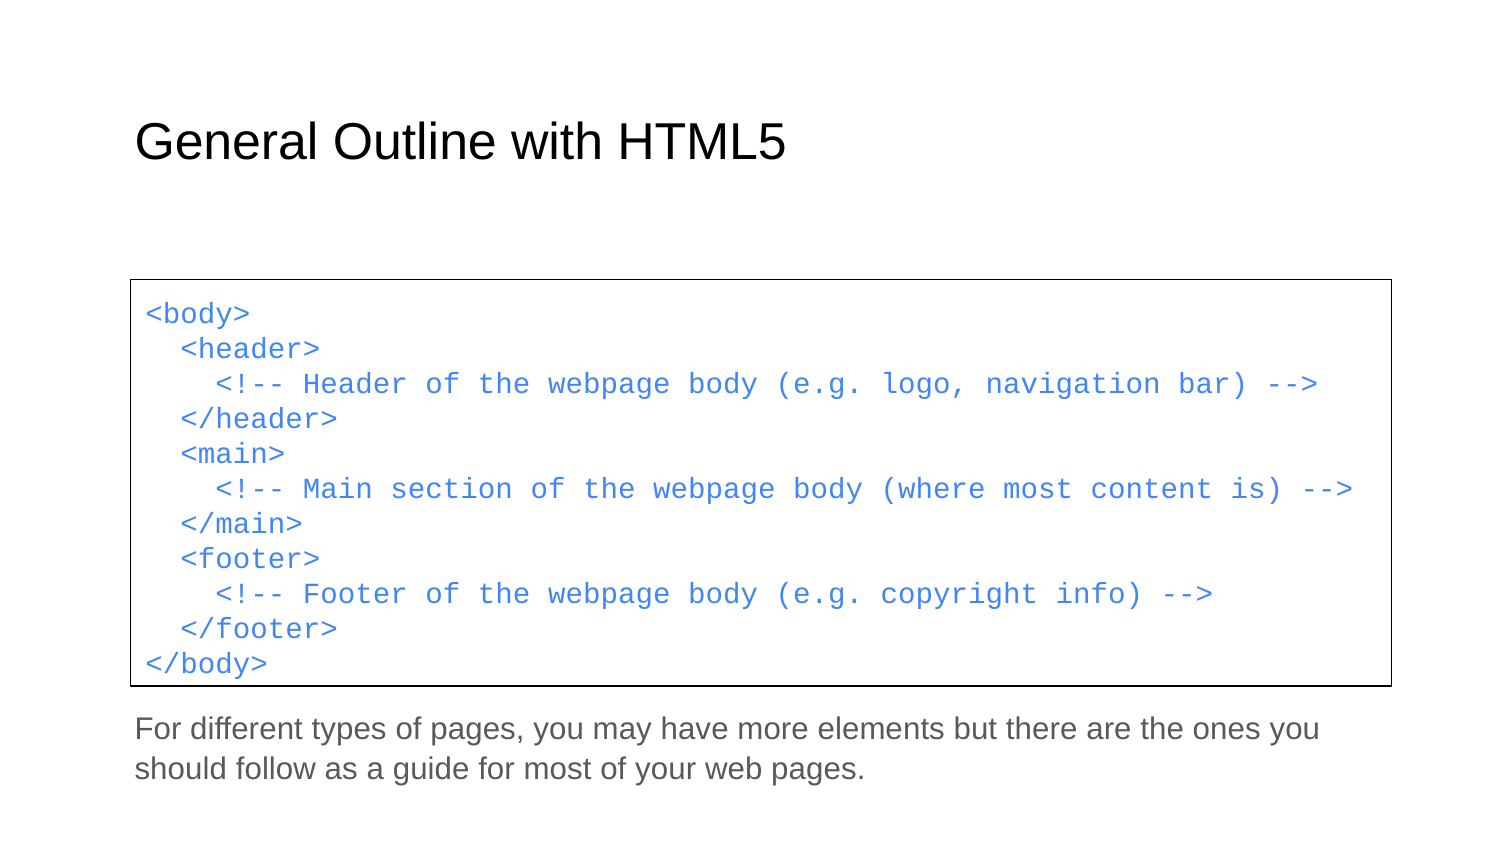

# General Outline with HTML5
<body>
  <header>
    <!-- Header of the webpage body (e.g. logo, navigation bar) -->
  </header>
  <main>
    <!-- Main section of the webpage body (where most content is) -->
  </main>
  <footer>
    <!-- Footer of the webpage body (e.g. copyright info) -->
  </footer>
</body>

For different types of pages, you may have more elements but there are the ones you should follow as a guide for most of your web pages.